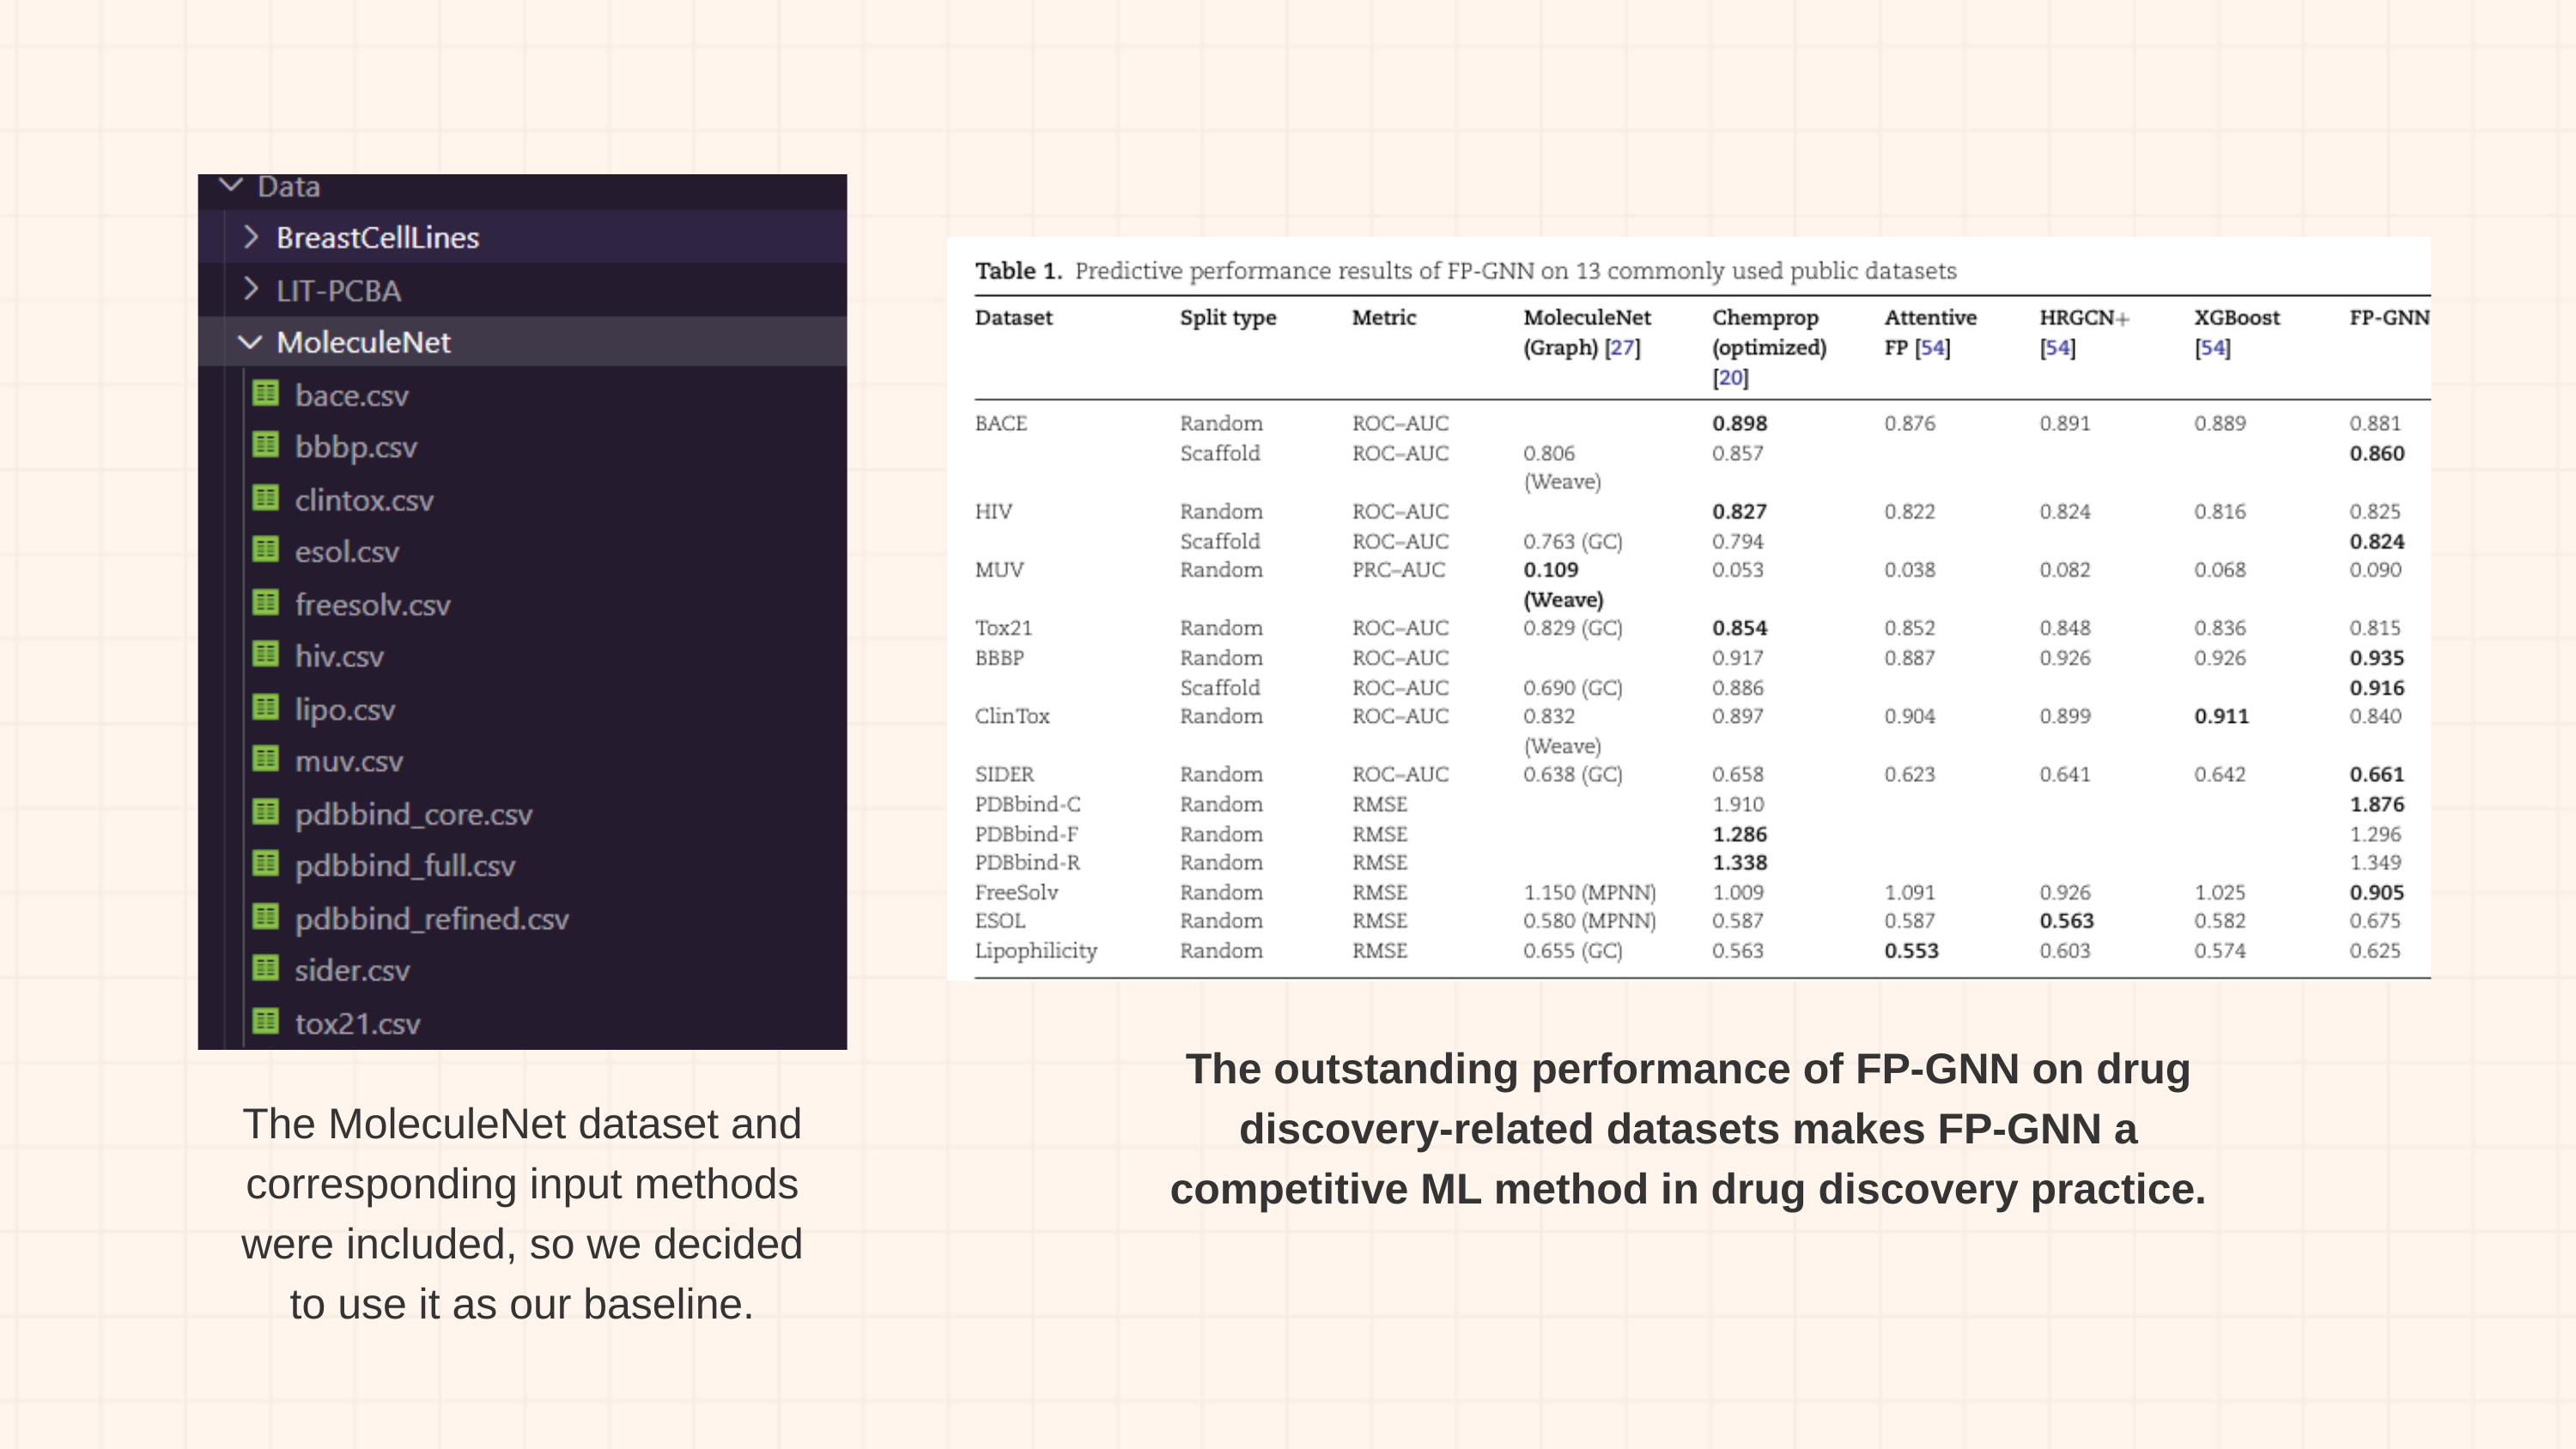

The outstanding performance of FP-GNN on drug discovery-related datasets makes FP-GNN a competitive ML method in drug discovery practice.
The MoleculeNet dataset and corresponding input methods were included, so we decided to use it as our baseline.